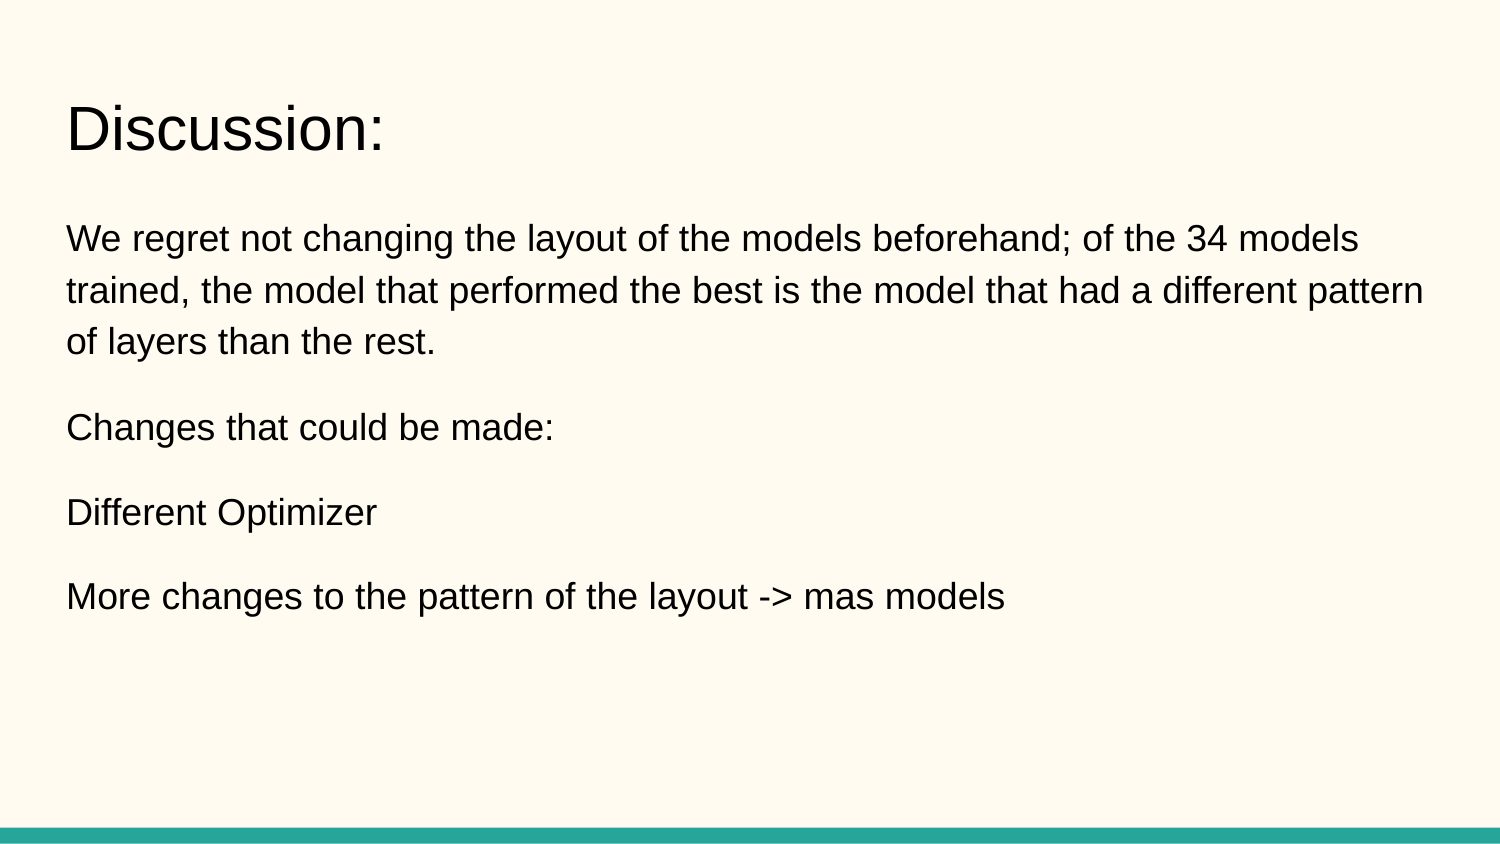

# Discussion:
We regret not changing the layout of the models beforehand; of the 34 models trained, the model that performed the best is the model that had a different pattern of layers than the rest.
Changes that could be made:
Different Optimizer
More changes to the pattern of the layout -> mas models